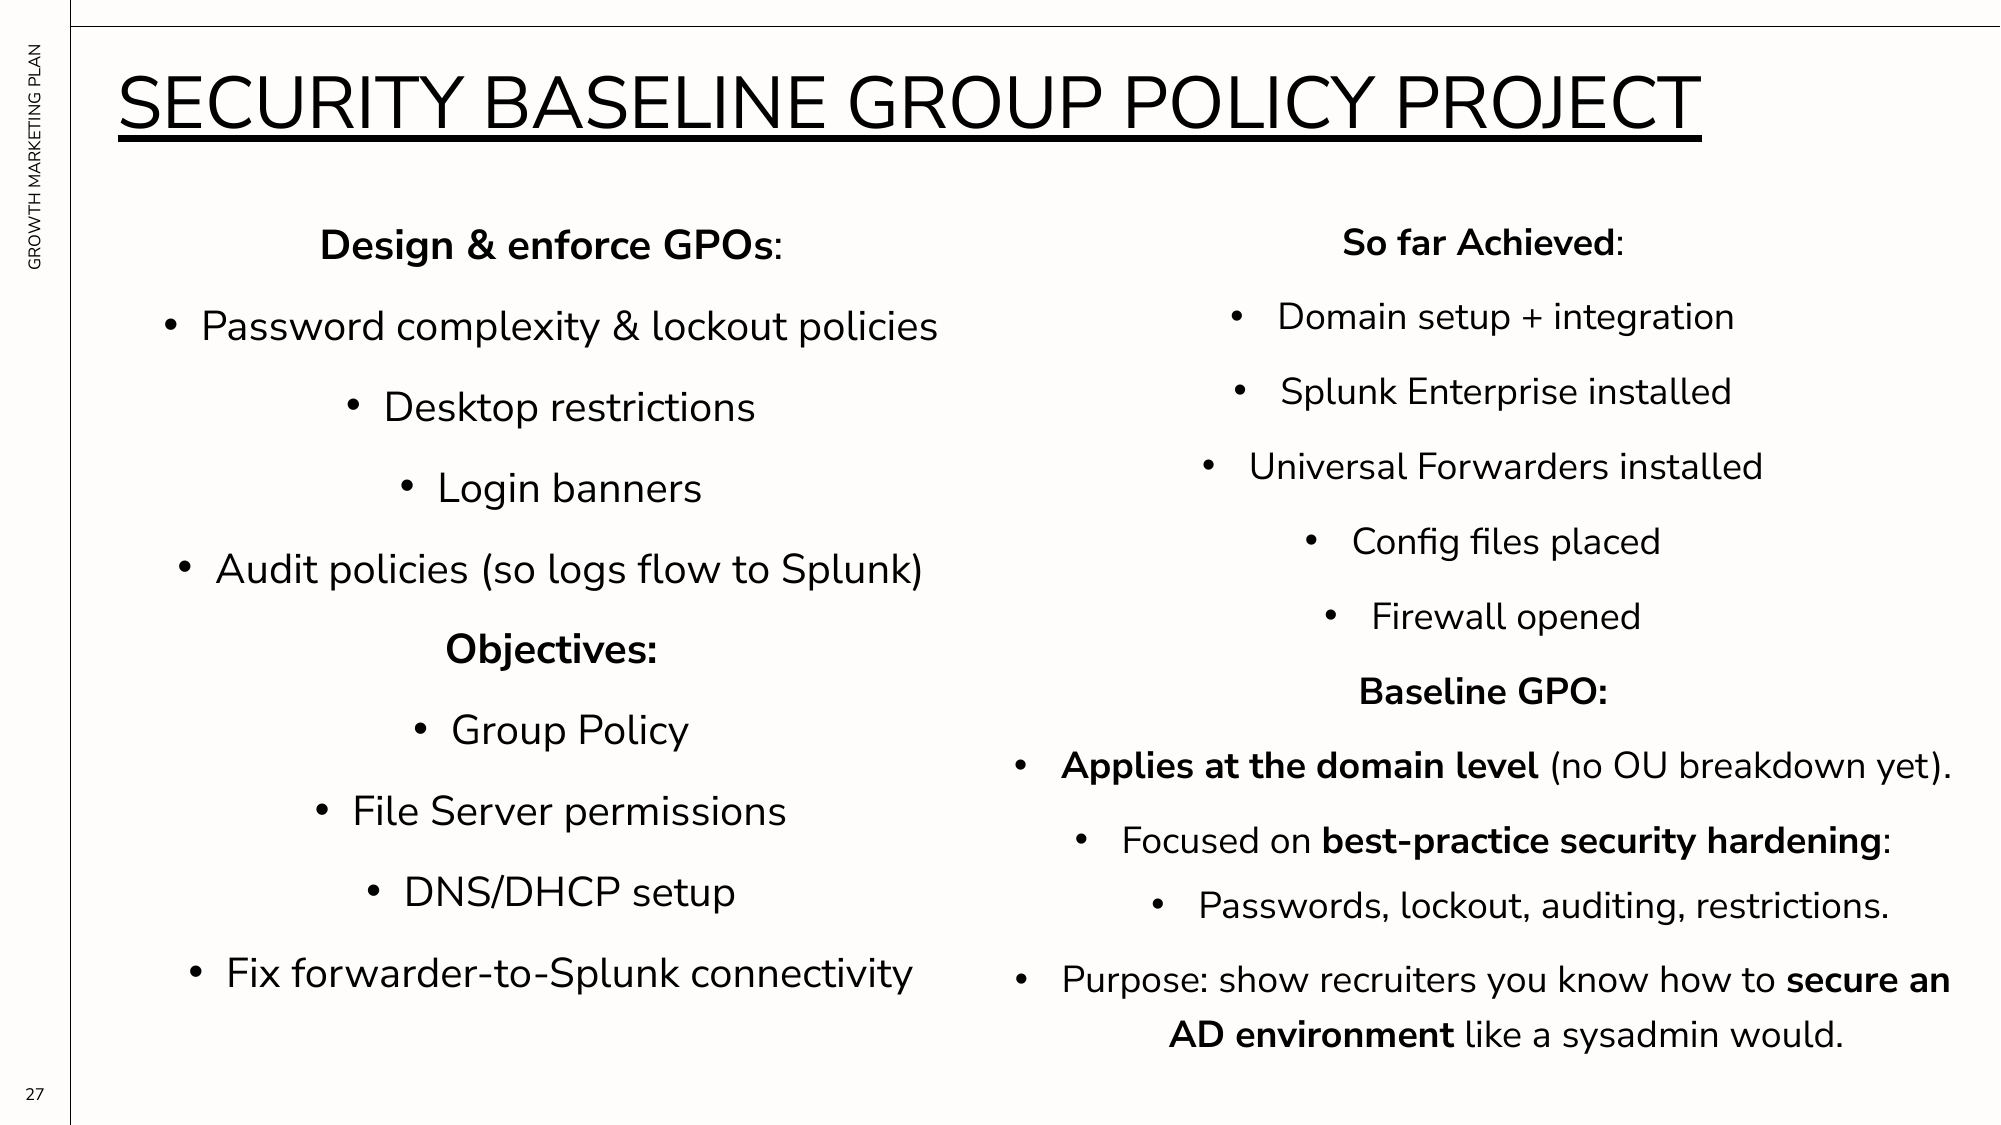

# Security Baseline Group Policy Project

Design & enforce GPOs:
Password complexity & lockout policies
Desktop restrictions
Login banners
Audit policies (so logs flow to Splunk)
Objectives:
Group Policy
File Server permissions
DNS/DHCP setup
Fix forwarder-to-Splunk connectivity
So far Achieved:
Domain setup + integration
Splunk Enterprise installed
Universal Forwarders installed
Config files placed
Firewall opened
Baseline GPO:
Applies at the domain level (no OU breakdown yet).
Focused on best-practice security hardening:
Passwords, lockout, auditing, restrictions.
Purpose: show recruiters you know how to secure an AD environment like a sysadmin would.
GROWTH MARKETING PLAN
27